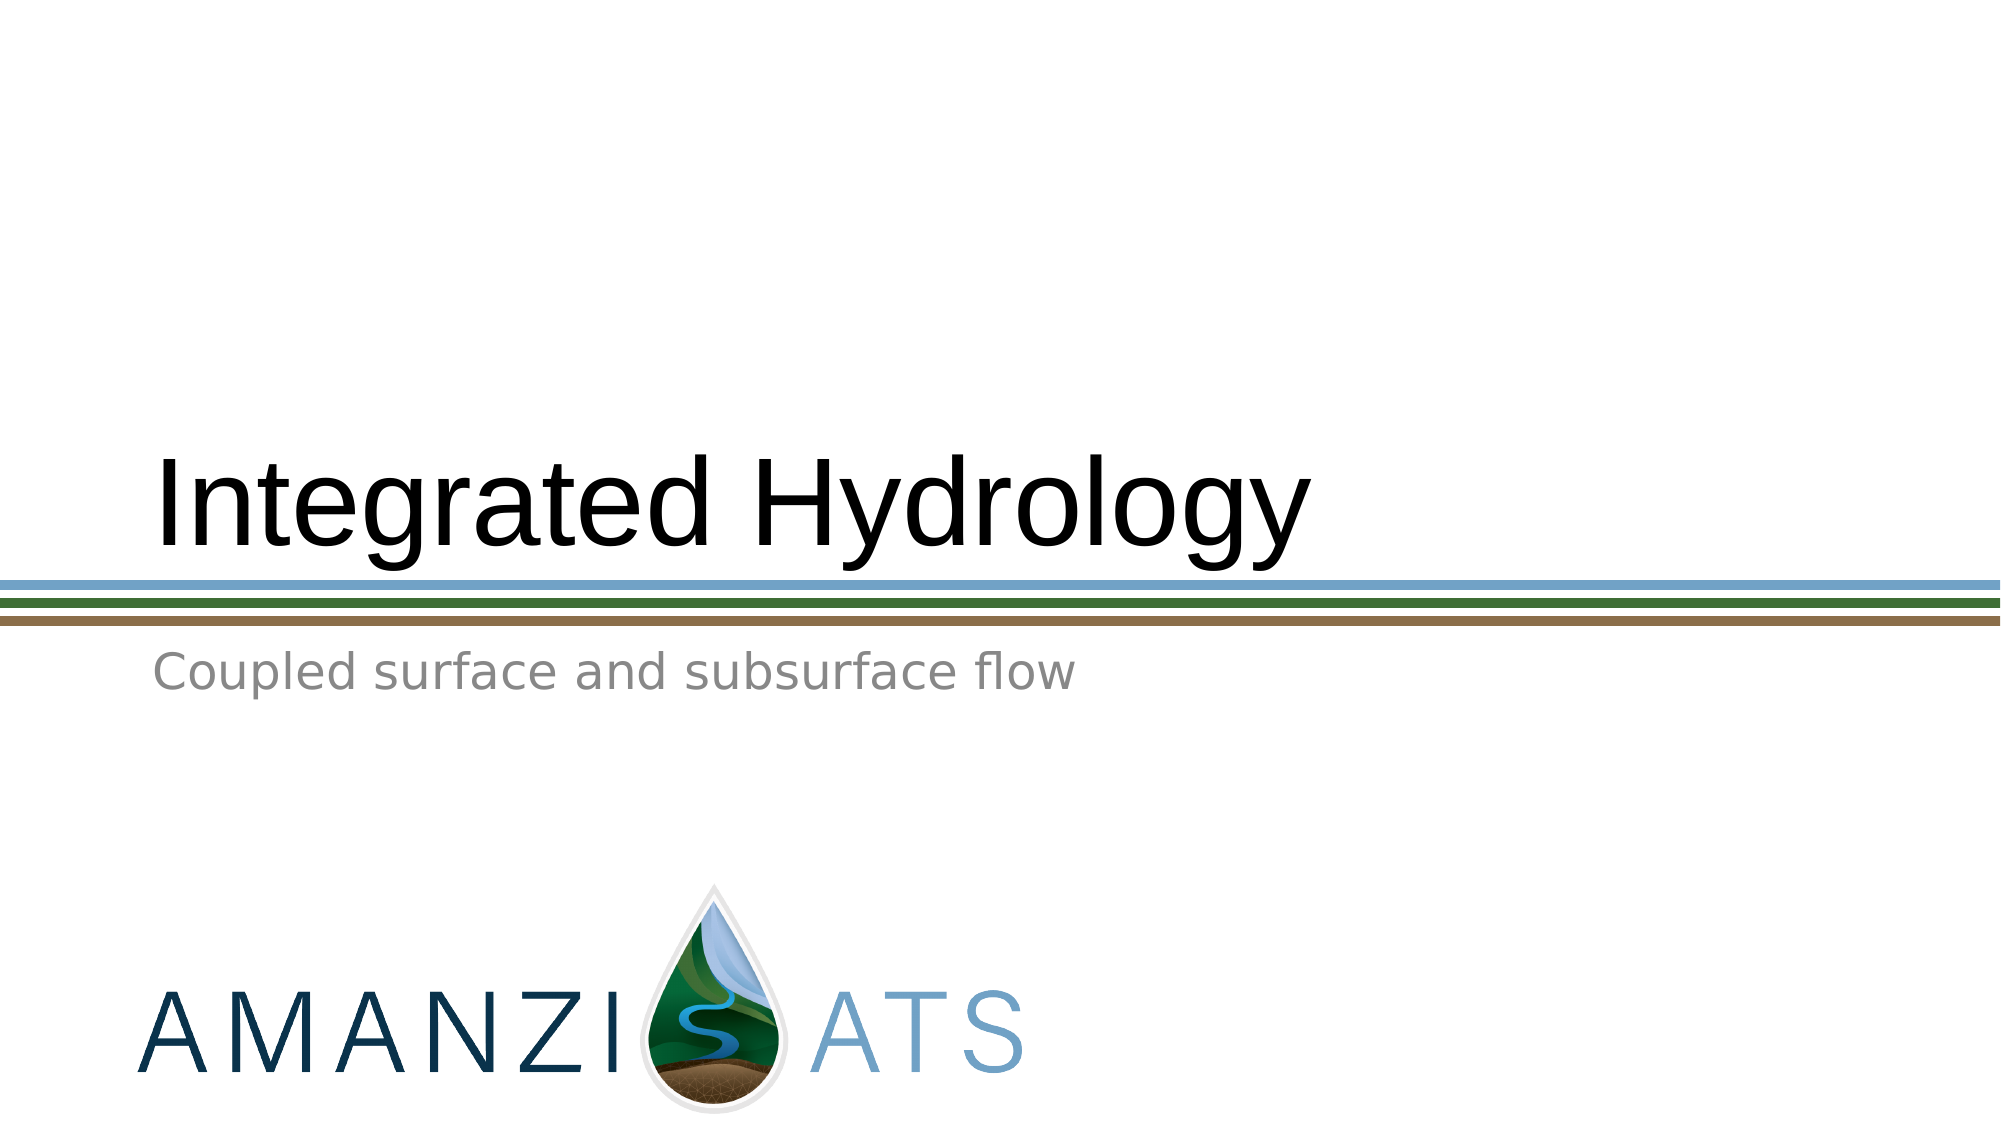

# Integrated Hydrology
Coupled surface and subsurface flow